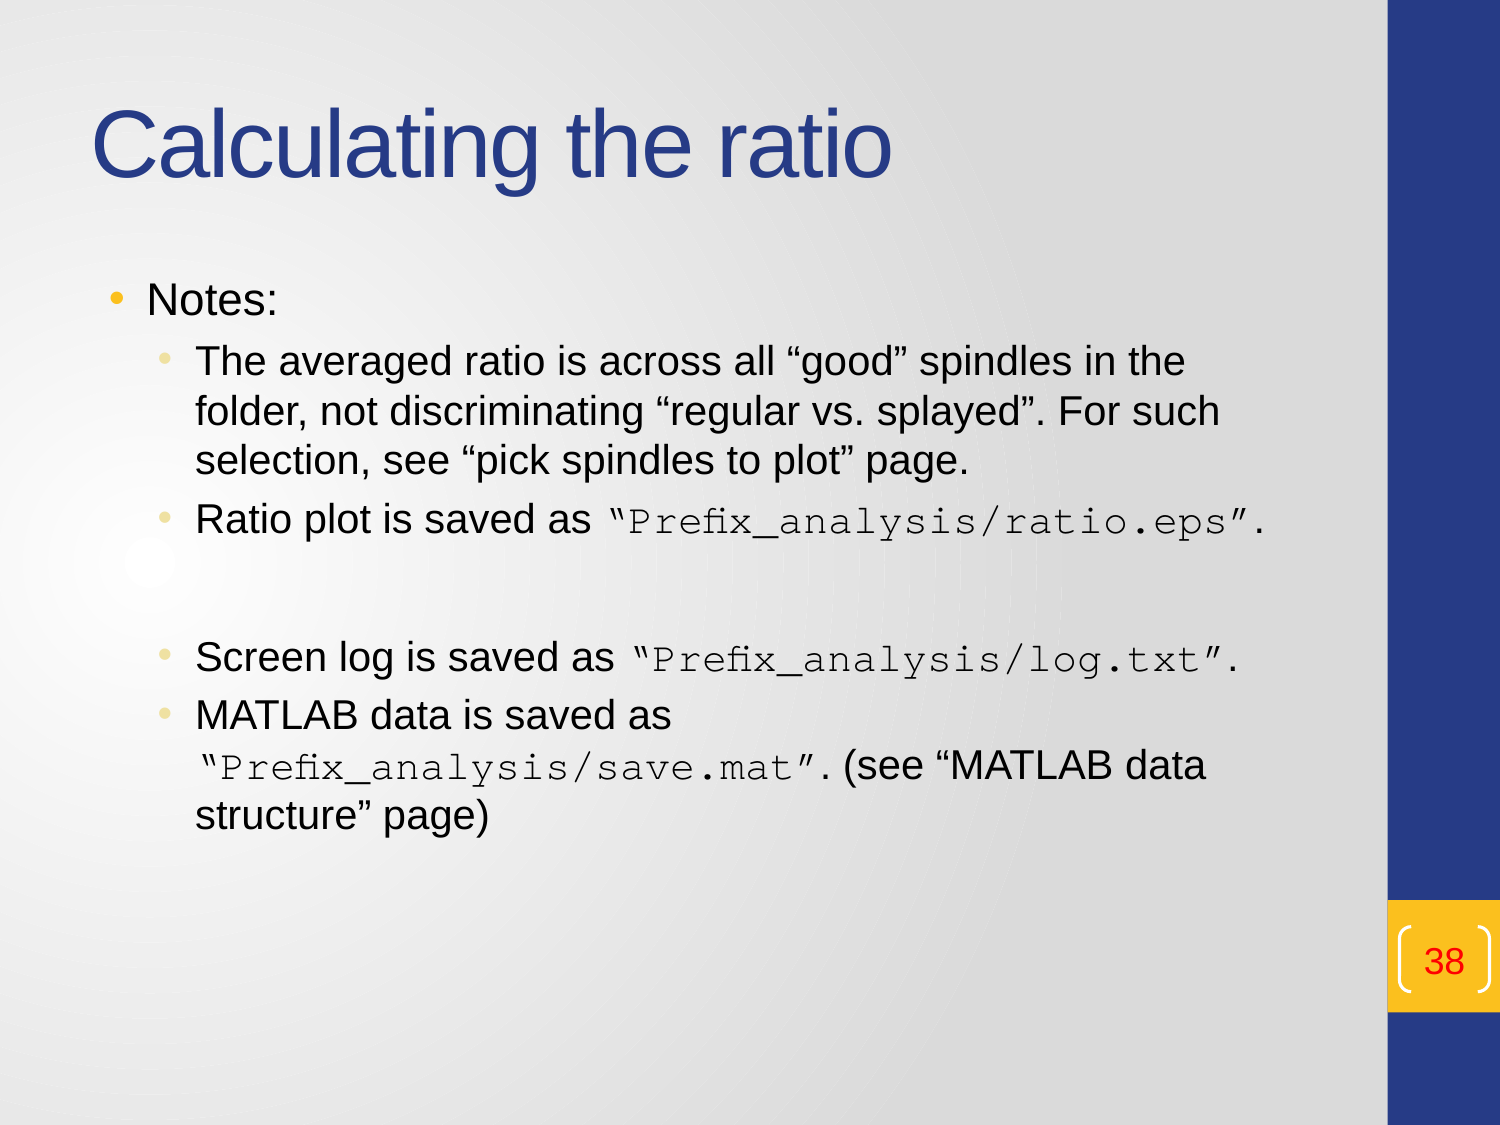

# Calculating the ratio
Notes:
The averaged ratio is across all “good” spindles in the folder, not discriminating “regular vs. splayed”. For such selection, see “pick spindles to plot” page.
Ratio plot is saved as “Prefix_analysis/ratio.eps”.

Screen log is saved as “Prefix_analysis/log.txt”.
MATLAB data is saved as “Prefix_analysis/save.mat”. (see “MATLAB data structure” page)

38